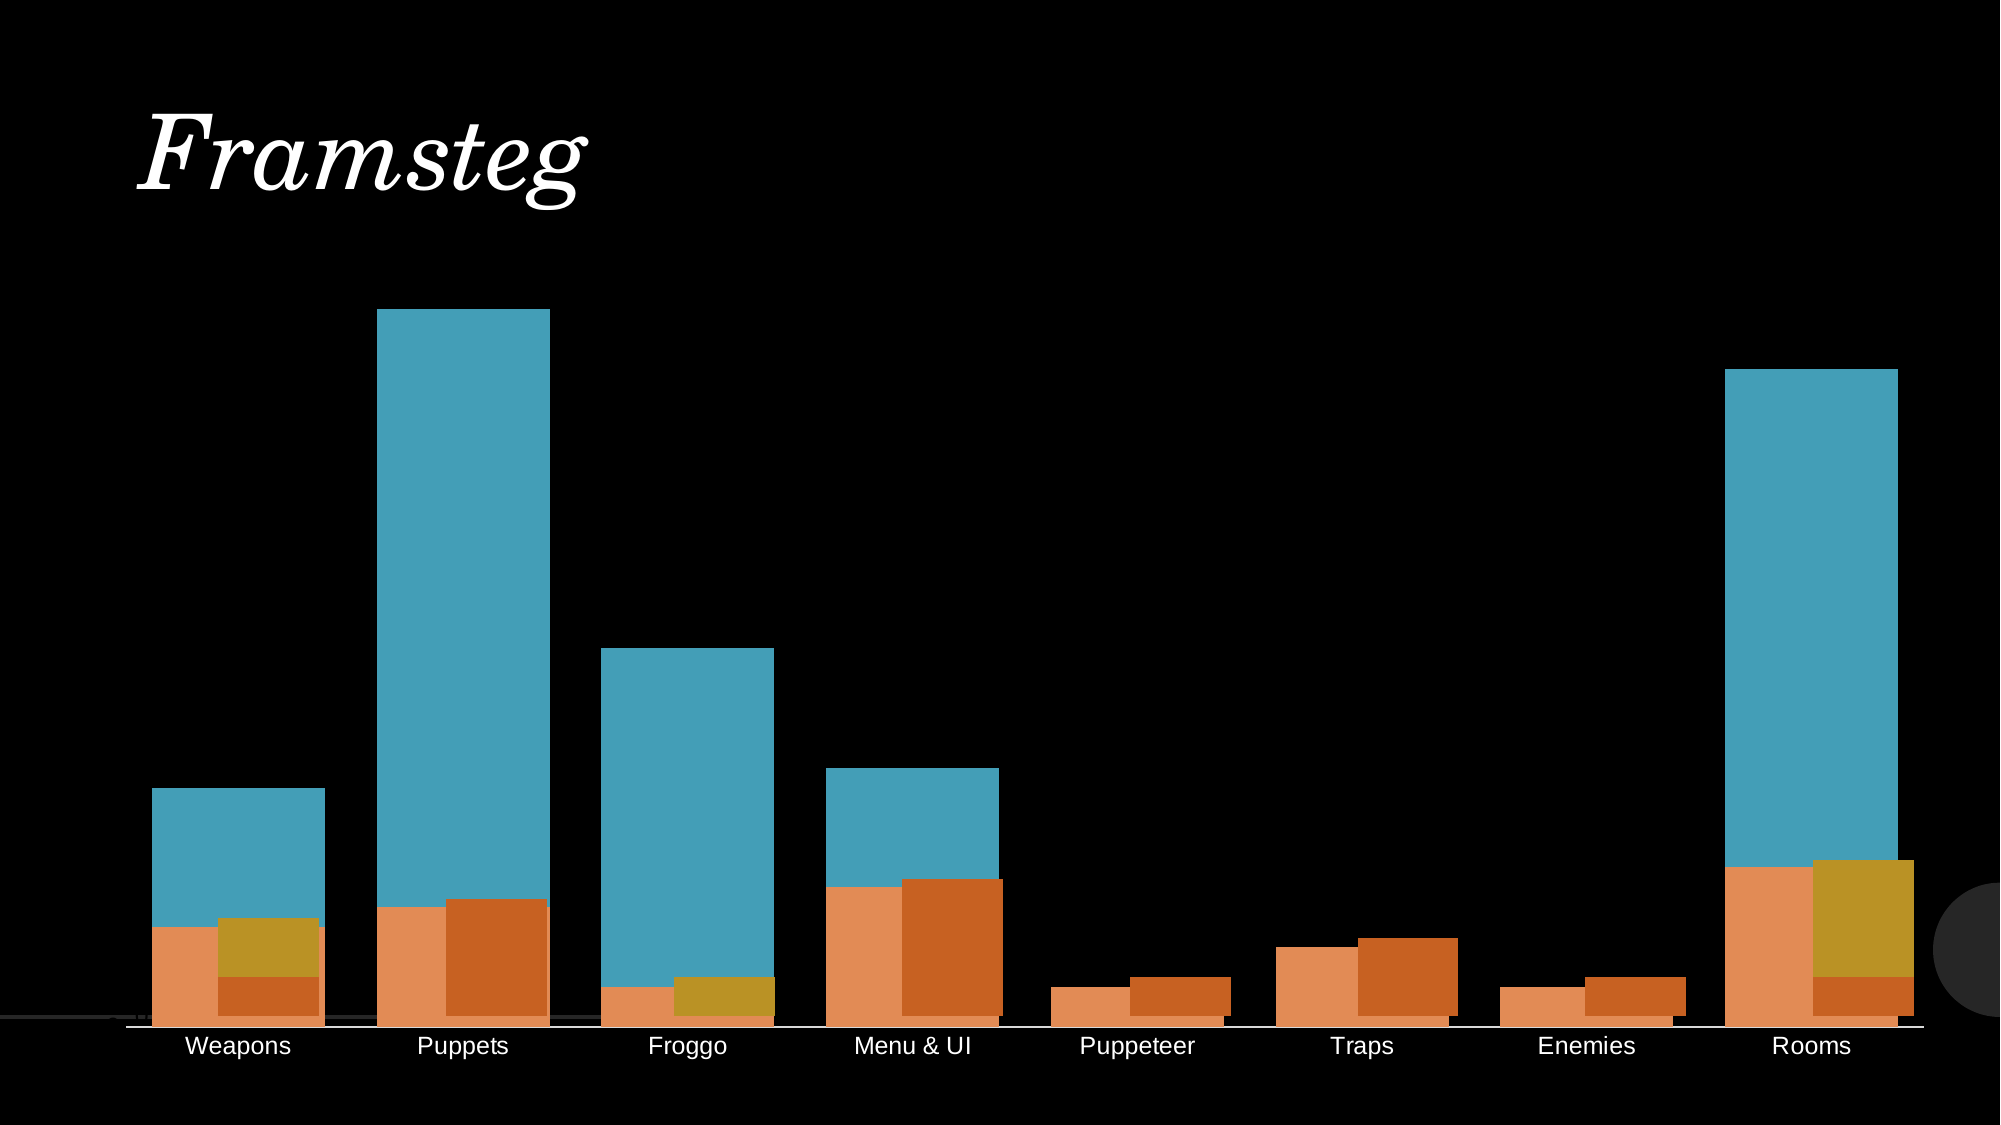

# Framsteg

### Chart

| Category | MS3 | Product Backlog |
|---|---|---|
|  | 5.0 | 7.0 |
|  | 6.0 | 30.0 |
|  | 2.0 | 17.0 |
|  | 7.0 | 6.0 |
|  | 2.0 | None |
|  | 4.0 | None |
|  | 2.0 | 0.0 |
|  | 8.0 | 25.0 |

### Chart

| Category | MS3 (Dev.) | MS3 (Art.) |
|---|---|---|
| Weapons | 2.0 | 3.0 |
| Puppets | 6.0 | 0.0 |
| Froggo | 0.0 | 2.0 |
| Menu & UI | 7.0 | 0.0 |
| Puppeteer | 2.0 | 0.0 |
| Traps | 4.0 | 0.0 |
| Enemies | 2.0 | 0.0 |
| Rooms | 2.0 | 6.0 |